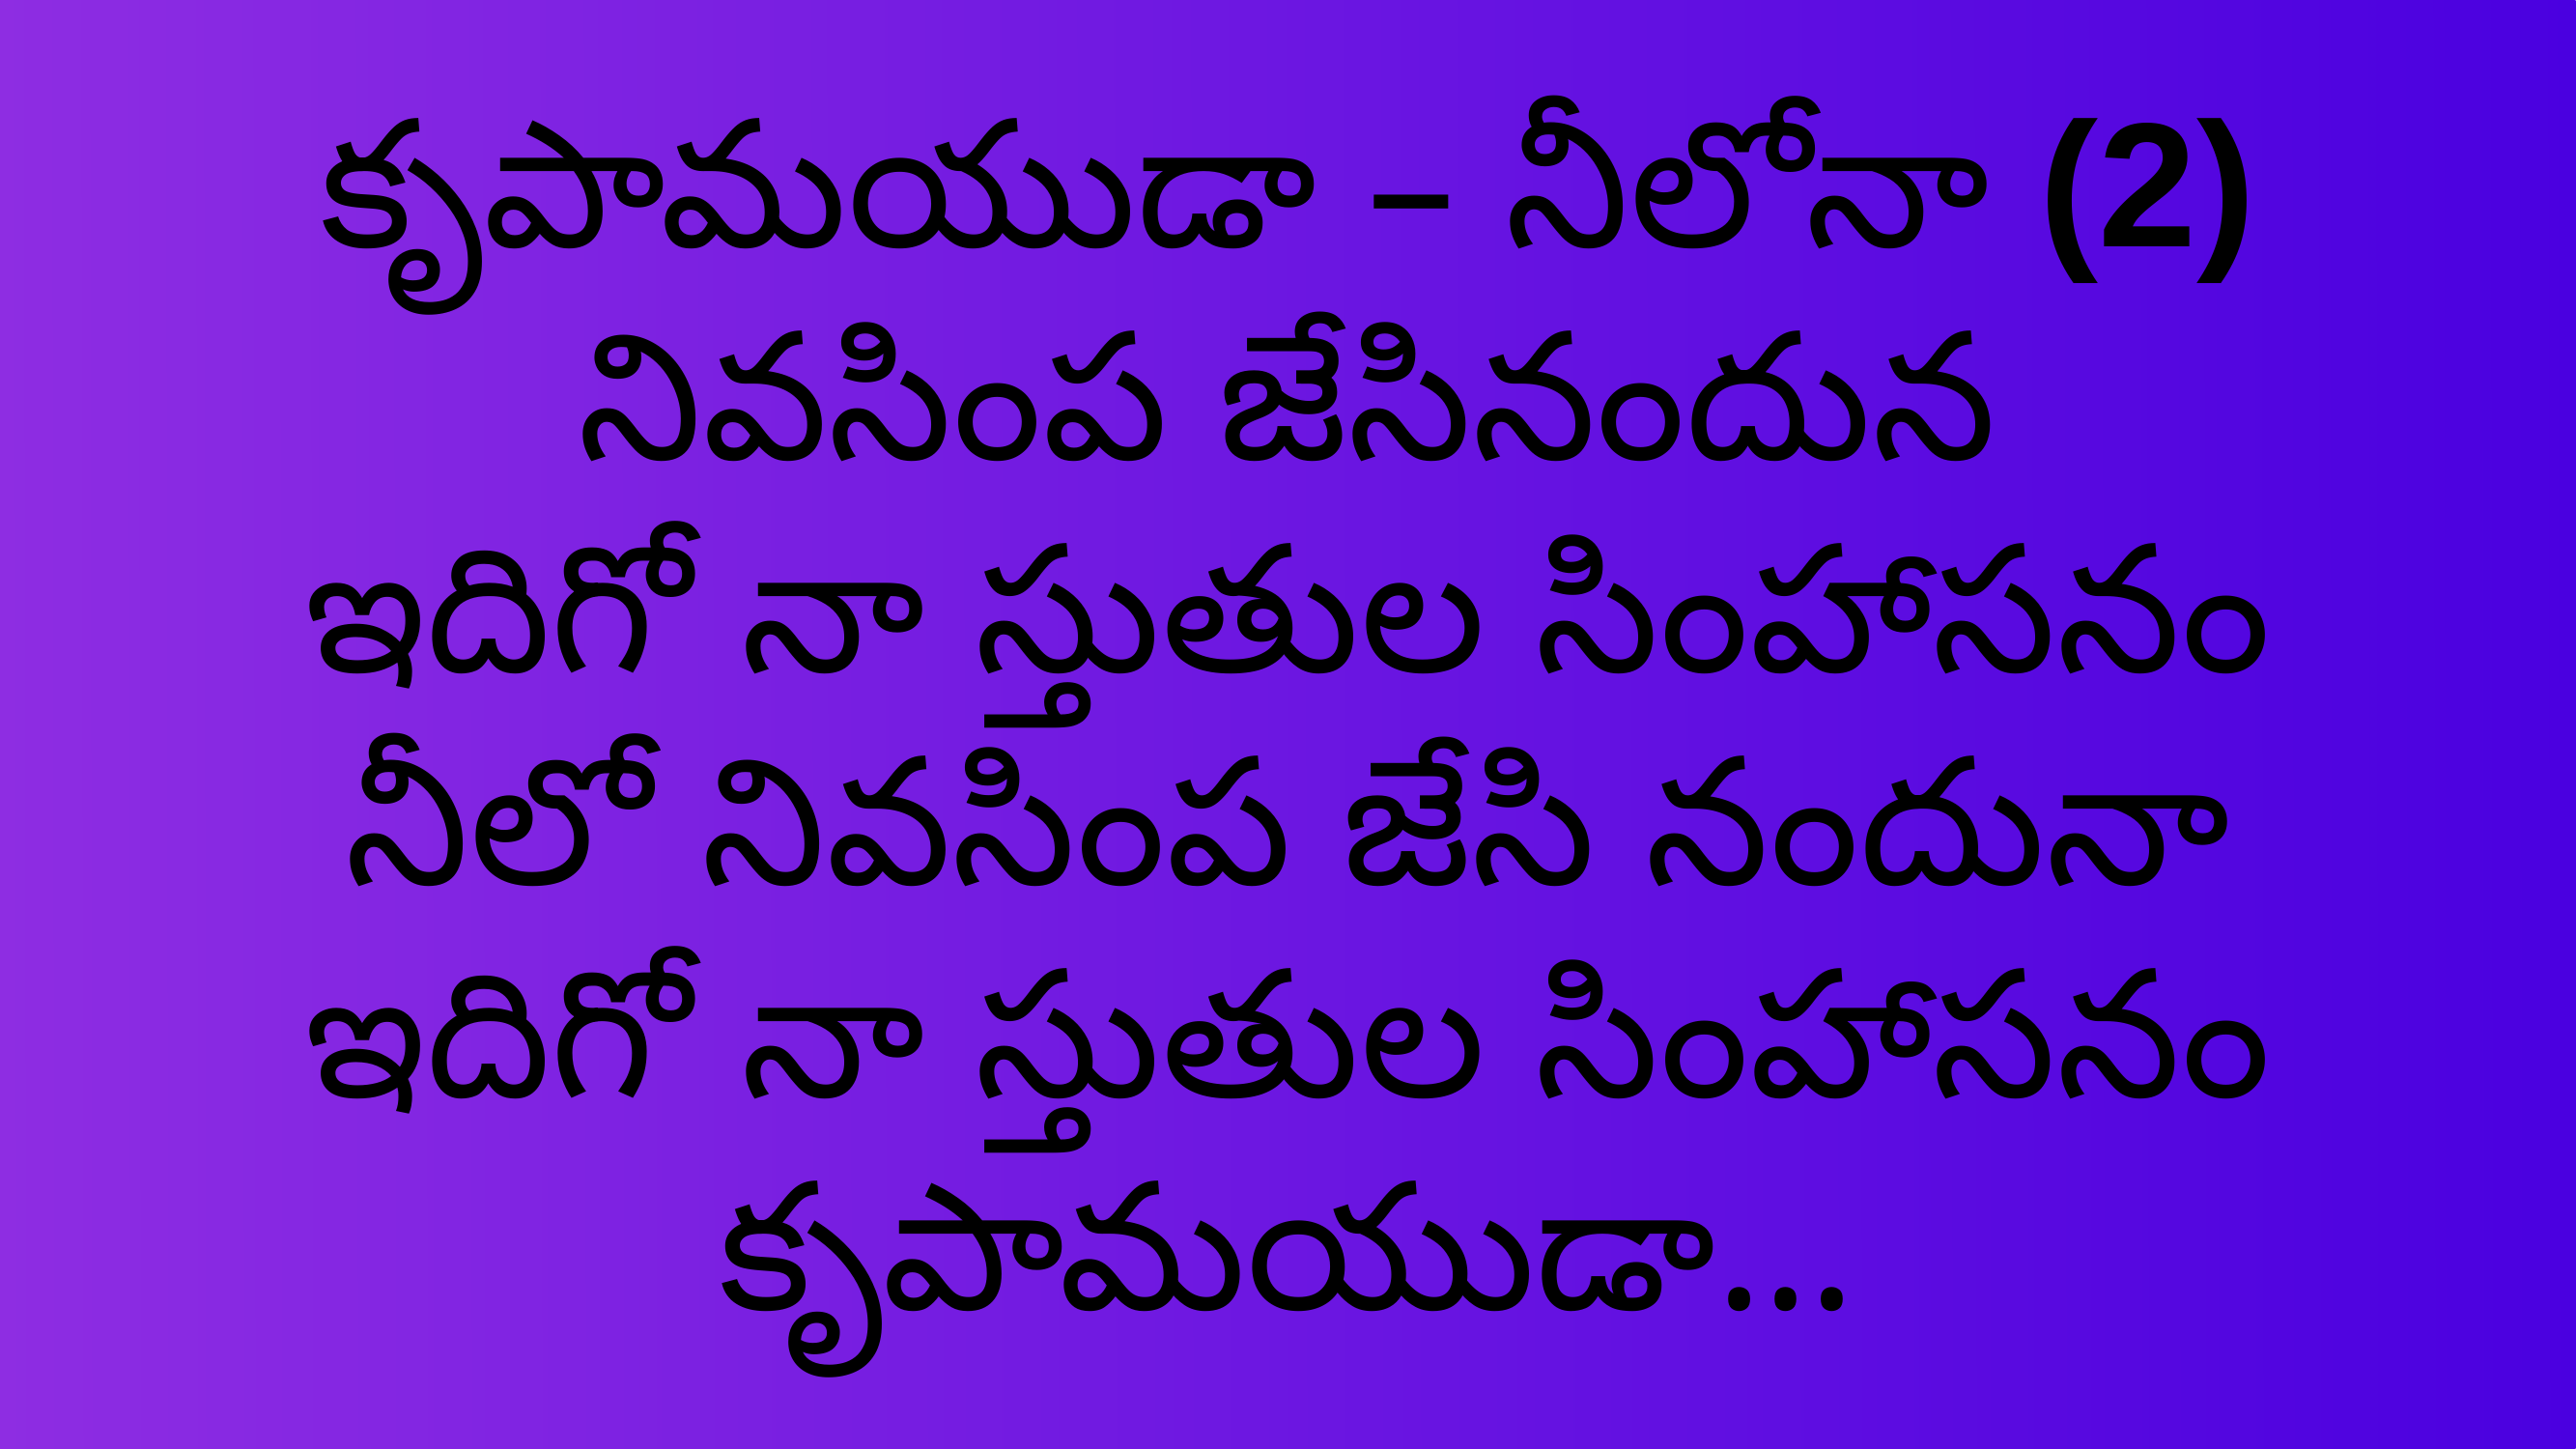

కృపామయుడా – నీలోనా (2)
నివసింప జేసినందున
ఇదిగో నా స్తుతుల సింహాసనం
నీలో నివసింప జేసి నందునా
ఇదిగో నా స్తుతుల సింహాసనం
కృపామయుడా…